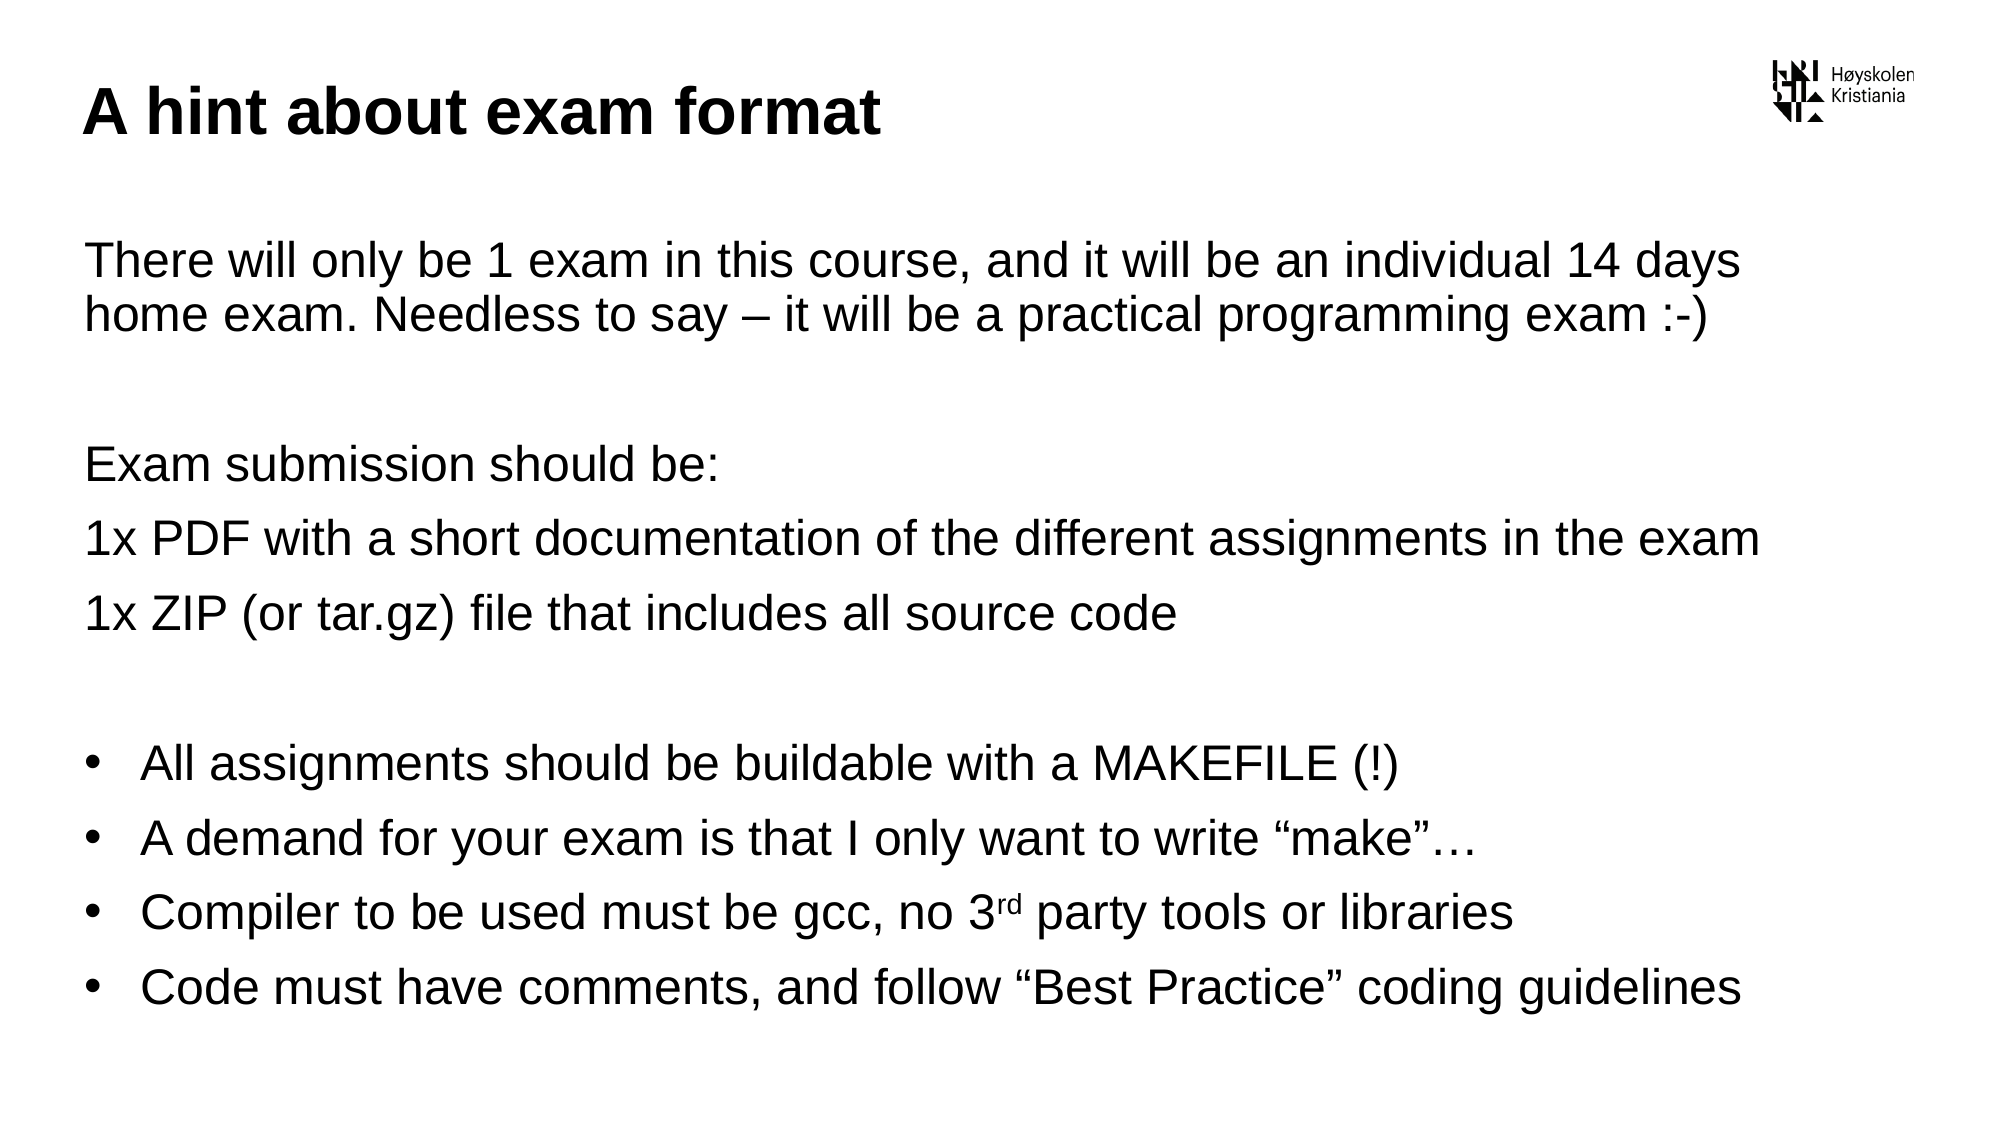

# A hint about exam format
There will only be 1 exam in this course, and it will be an individual 14 days home exam. Needless to say – it will be a practical programming exam :-)

Exam submission should be:
1x PDF with a short documentation of the different assignments in the exam
1x ZIP (or tar.gz) file that includes all source code

All assignments should be buildable with a MAKEFILE (!)
A demand for your exam is that I only want to write “make”…
Compiler to be used must be gcc, no 3rd party tools or libraries
Code must have comments, and follow “Best Practice” coding guidelines